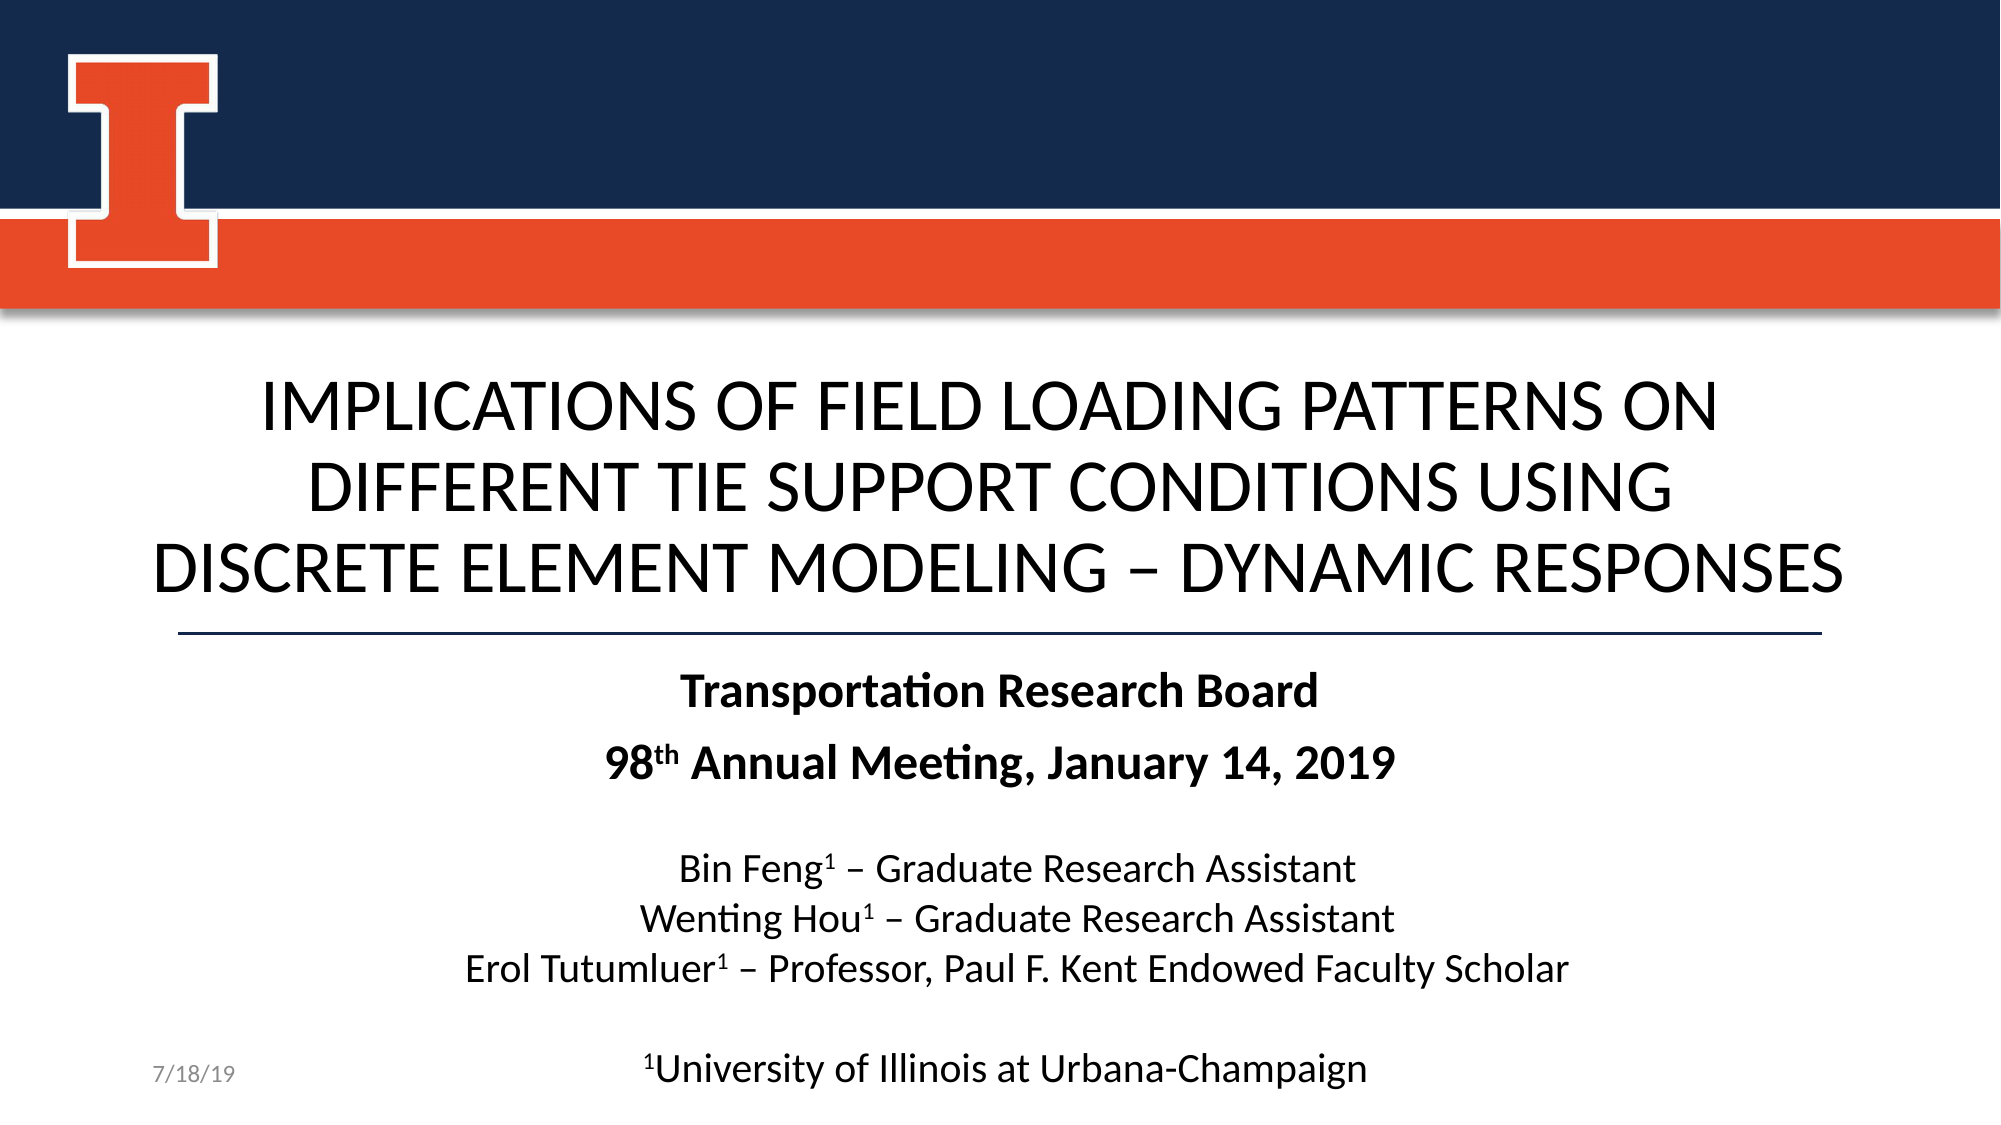

IMPLICATIONS OF FIELD LOADING PATTERNS ON
DIFFERENT TIE SUPPORT CONDITIONS USING
DISCRETE ELEMENT MODELING – DYNAMIC RESPONSES
Transportation Research Board
98th Annual Meeting, January 14, 2019
Bin Feng1 – Graduate Research Assistant
Wenting Hou1 – Graduate Research Assistant
Erol Tutumluer1 – Professor, Paul F. Kent Endowed Faculty Scholar

1University of Illinois at Urbana-Champaign
7/18/19